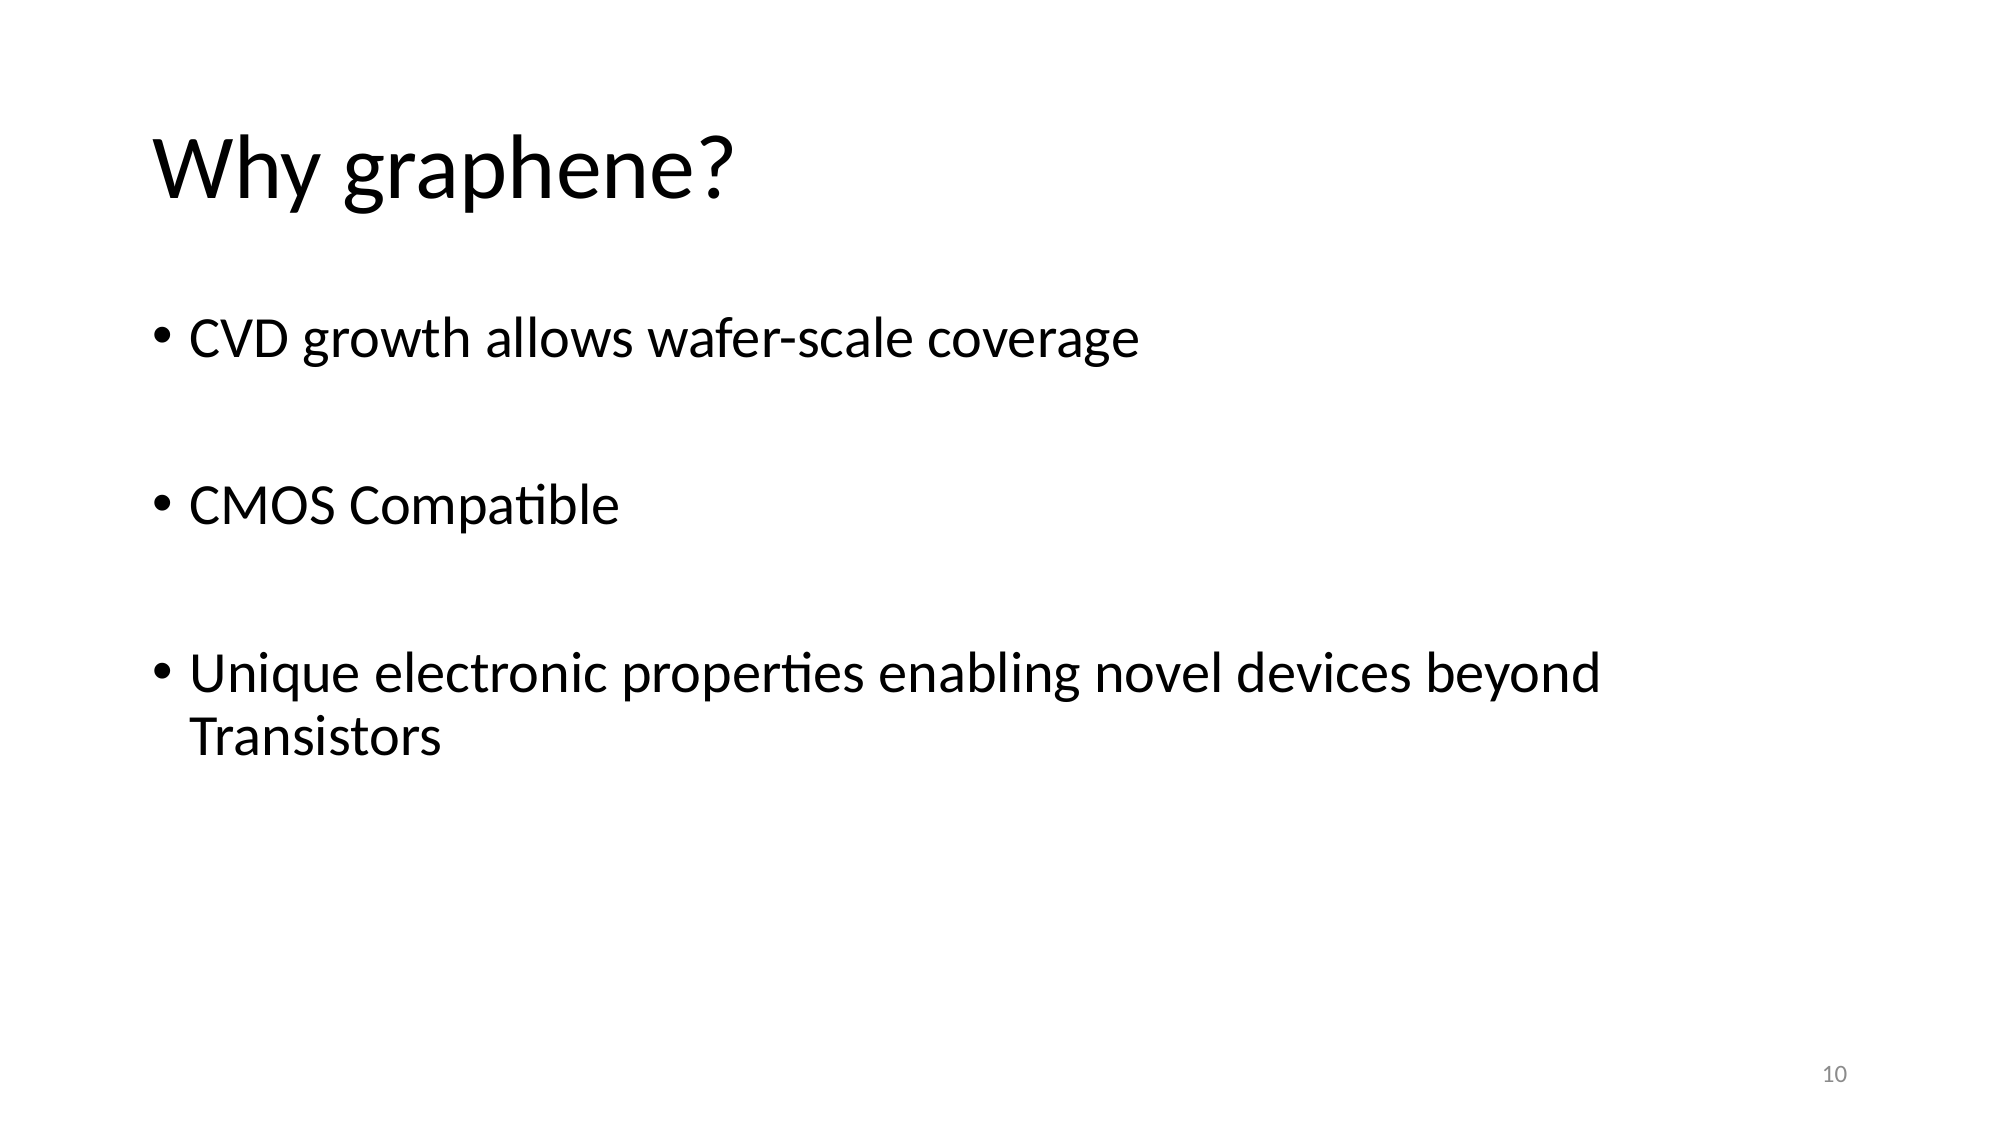

# Why graphene?
CVD growth allows wafer-scale coverage

CMOS Compatible

Unique electronic properties enabling novel devices beyond Transistors
10